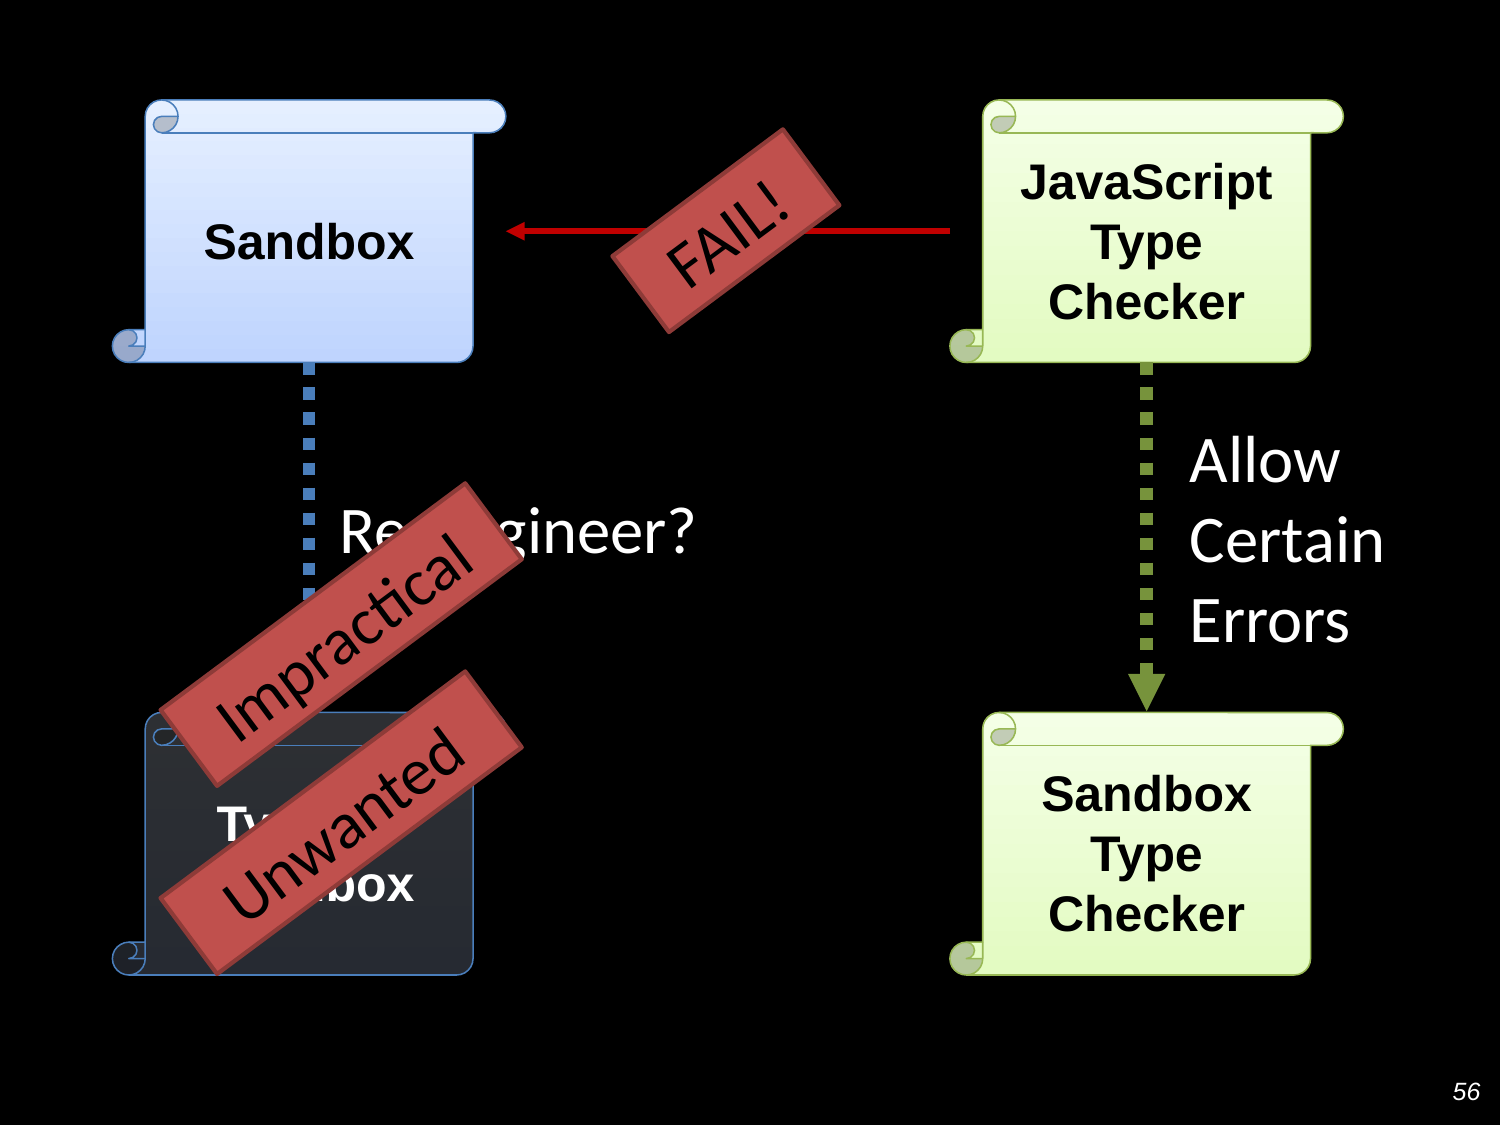

Sandbox
JavaScript Type
Checker
FAIL!
Allow
Certain
Errors
Re-Engineer?
Impractical
Typable Sandbox
Sandbox
Type Checker
Unwanted
56